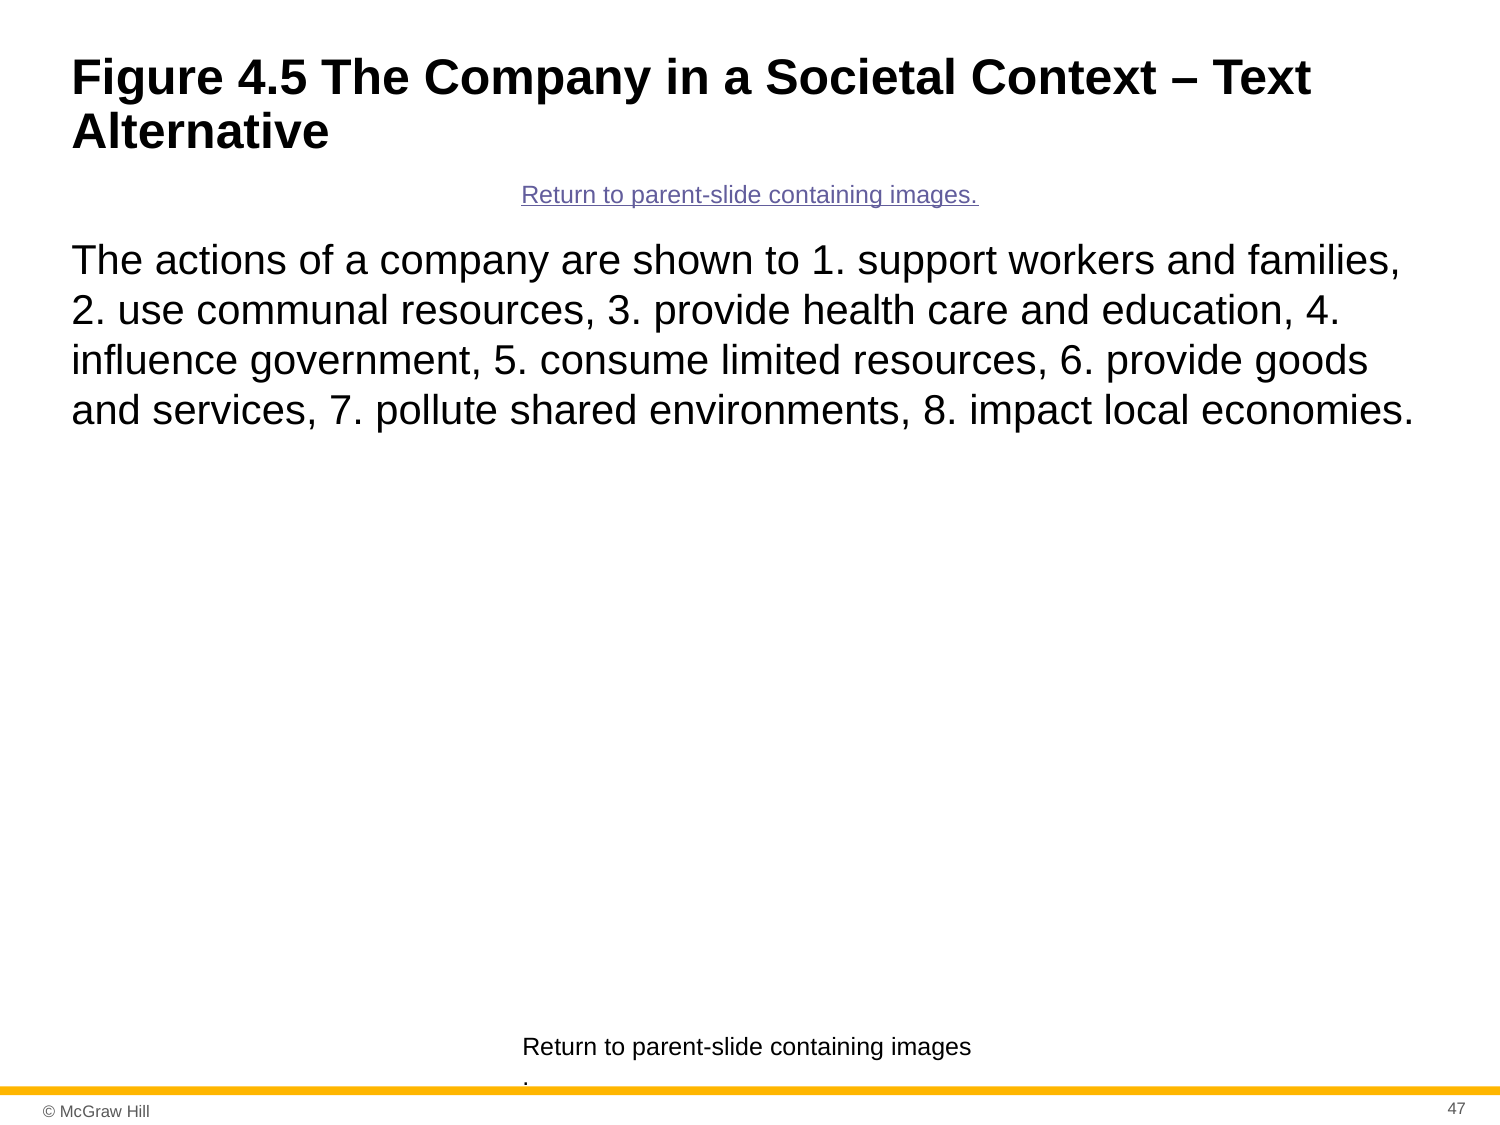

# Figure 4.5 The Company in a Societal Context – Text Alternative
Return to parent-slide containing images.
The actions of a company are shown to 1. support workers and families, 2. use communal resources, 3. provide health care and education, 4. influence government, 5. consume limited resources, 6. provide goods and services, 7. pollute shared environments, 8. impact local economies.
Return to parent-slide containing images.
47